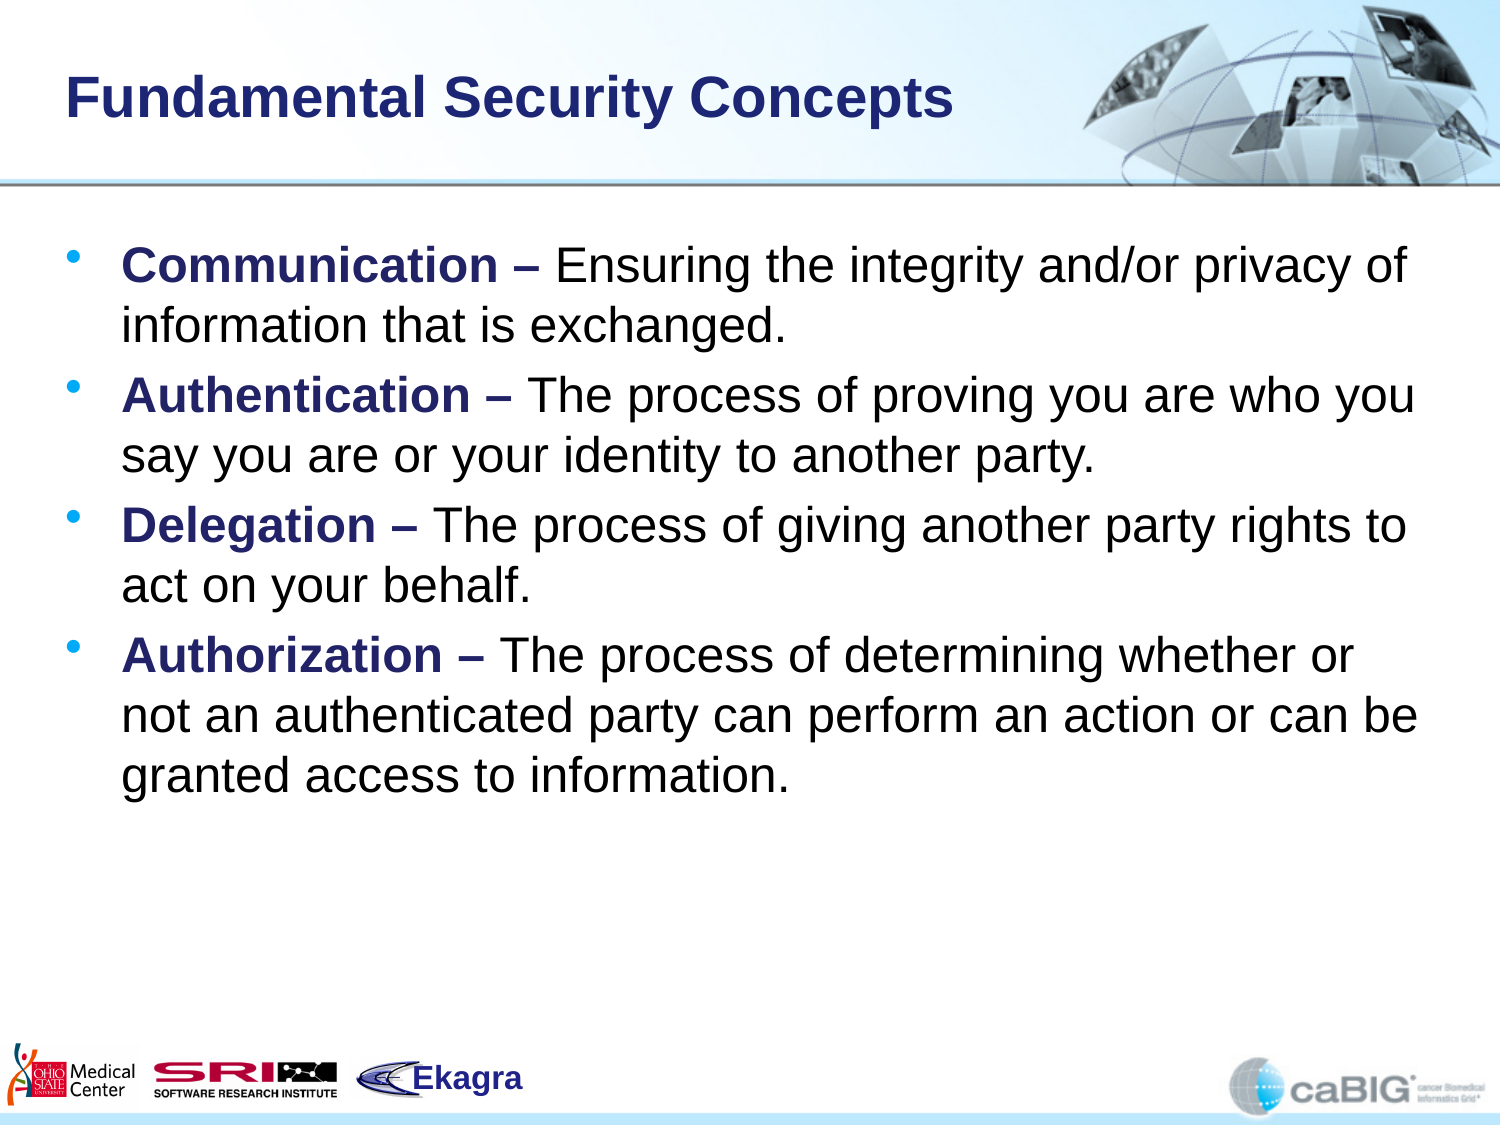

# Fundamental Security Concepts
Communication – Ensuring the integrity and/or privacy of information that is exchanged.
Authentication – The process of proving you are who you say you are or your identity to another party.
Delegation – The process of giving another party rights to act on your behalf.
Authorization – The process of determining whether or not an authenticated party can perform an action or can be granted access to information.